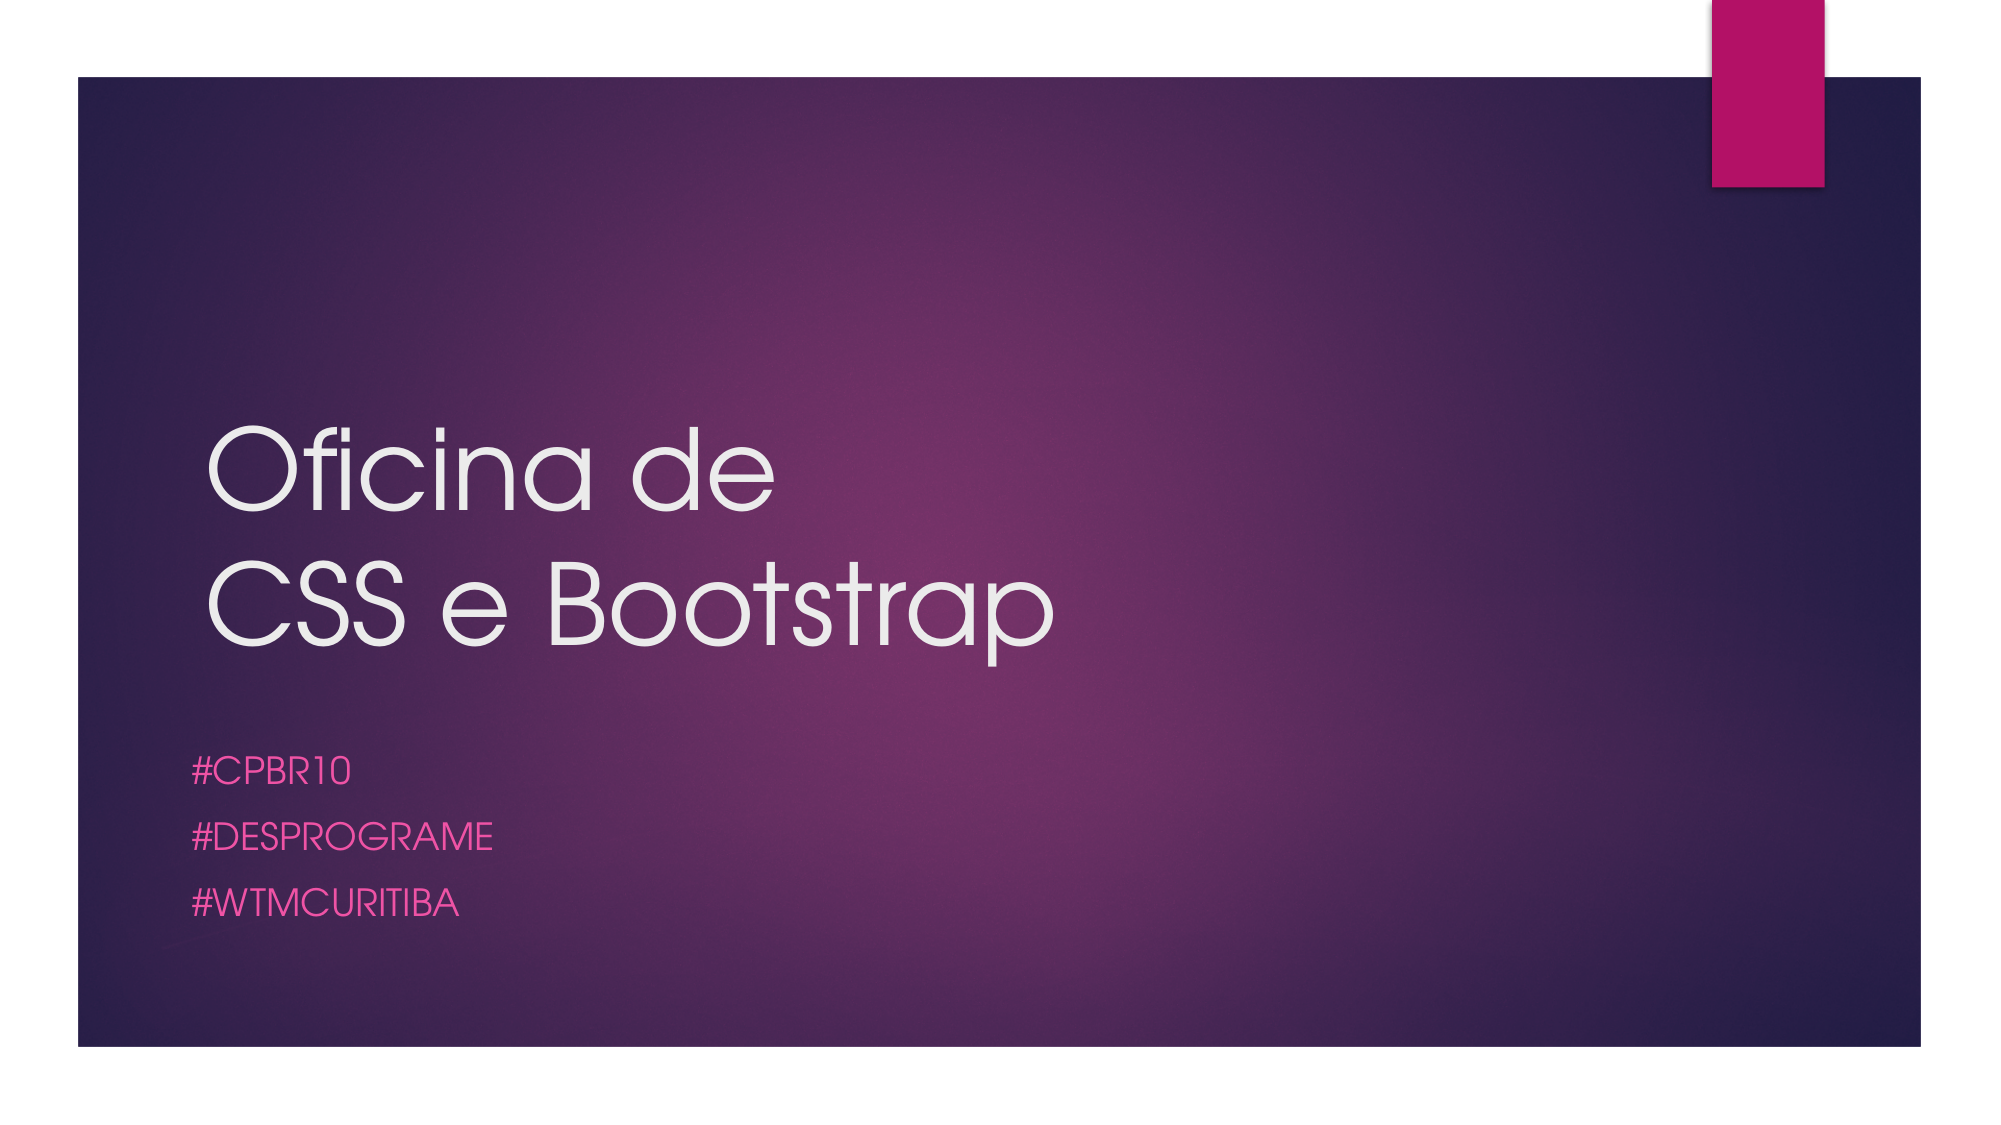

# Oficina de CSS e Bootstrap
#Cpbr10
#DESPROGRAME
#WTMCURITIBA